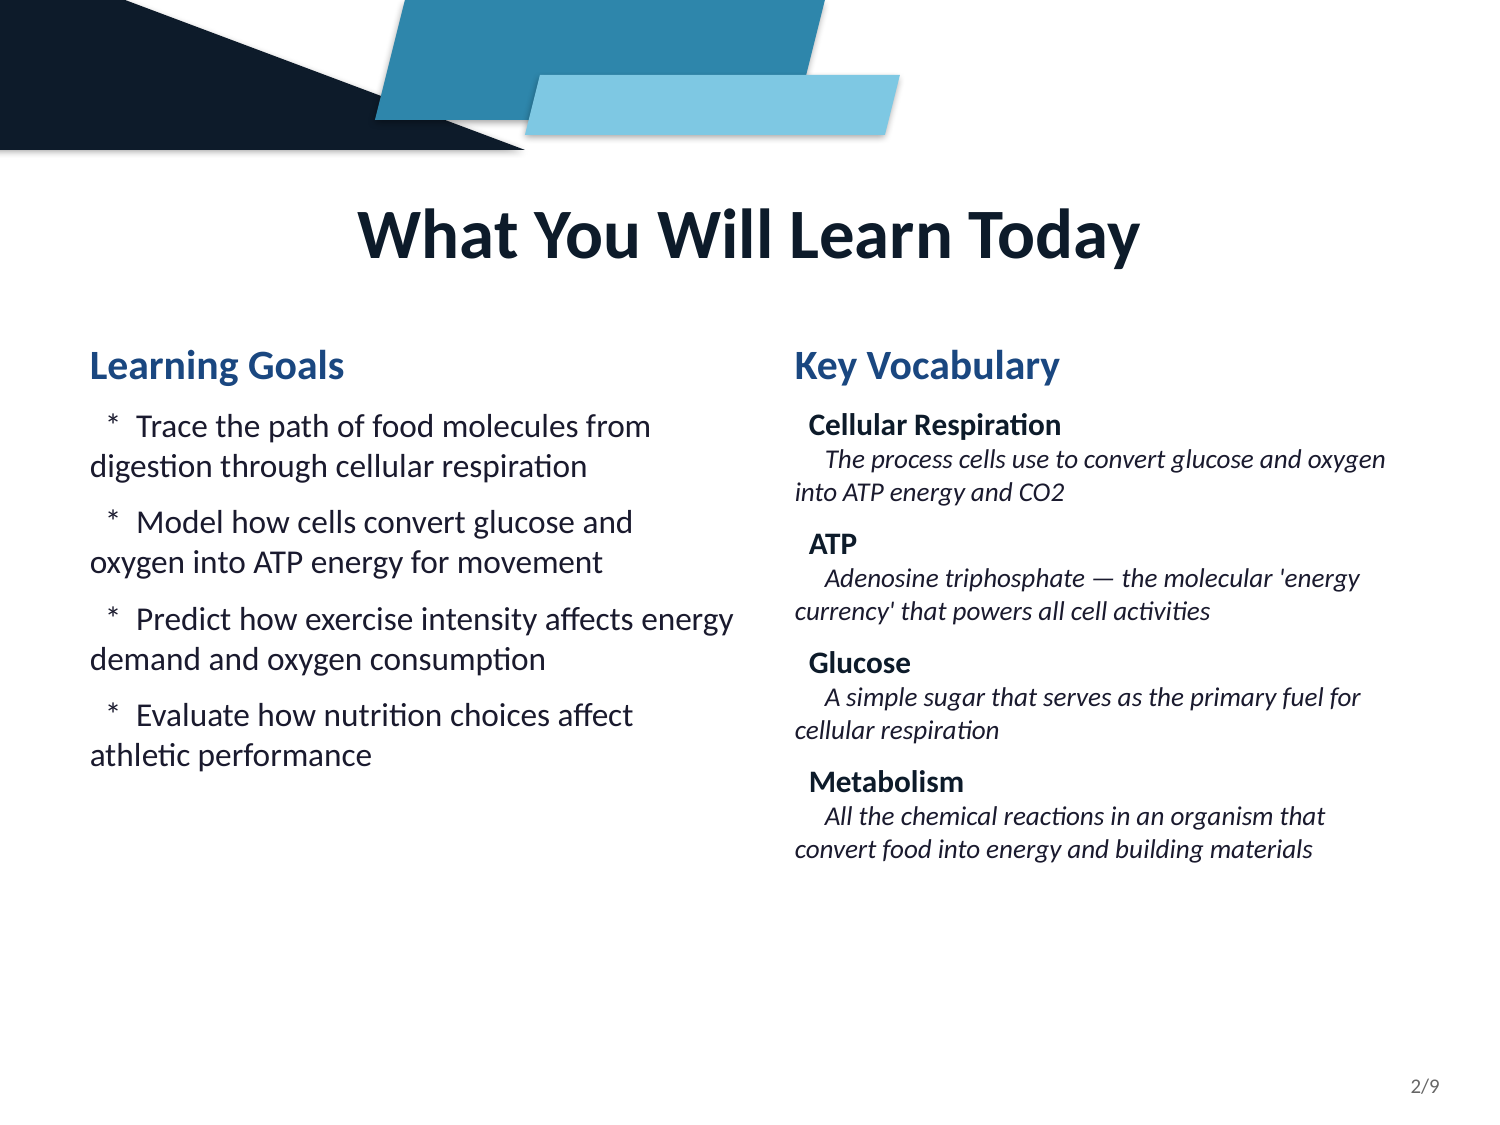

What You Will Learn Today
Learning Goals
  *  Trace the path of food molecules from digestion through cellular respiration
  *  Model how cells convert glucose and oxygen into ATP energy for movement
  *  Predict how exercise intensity affects energy demand and oxygen consumption
  *  Evaluate how nutrition choices affect athletic performance
Key Vocabulary
  Cellular Respiration
     The process cells use to convert glucose and oxygen into ATP energy and CO2
  ATP
     Adenosine triphosphate — the molecular 'energy currency' that powers all cell activities
  Glucose
     A simple sugar that serves as the primary fuel for cellular respiration
  Metabolism
     All the chemical reactions in an organism that convert food into energy and building materials
2/9